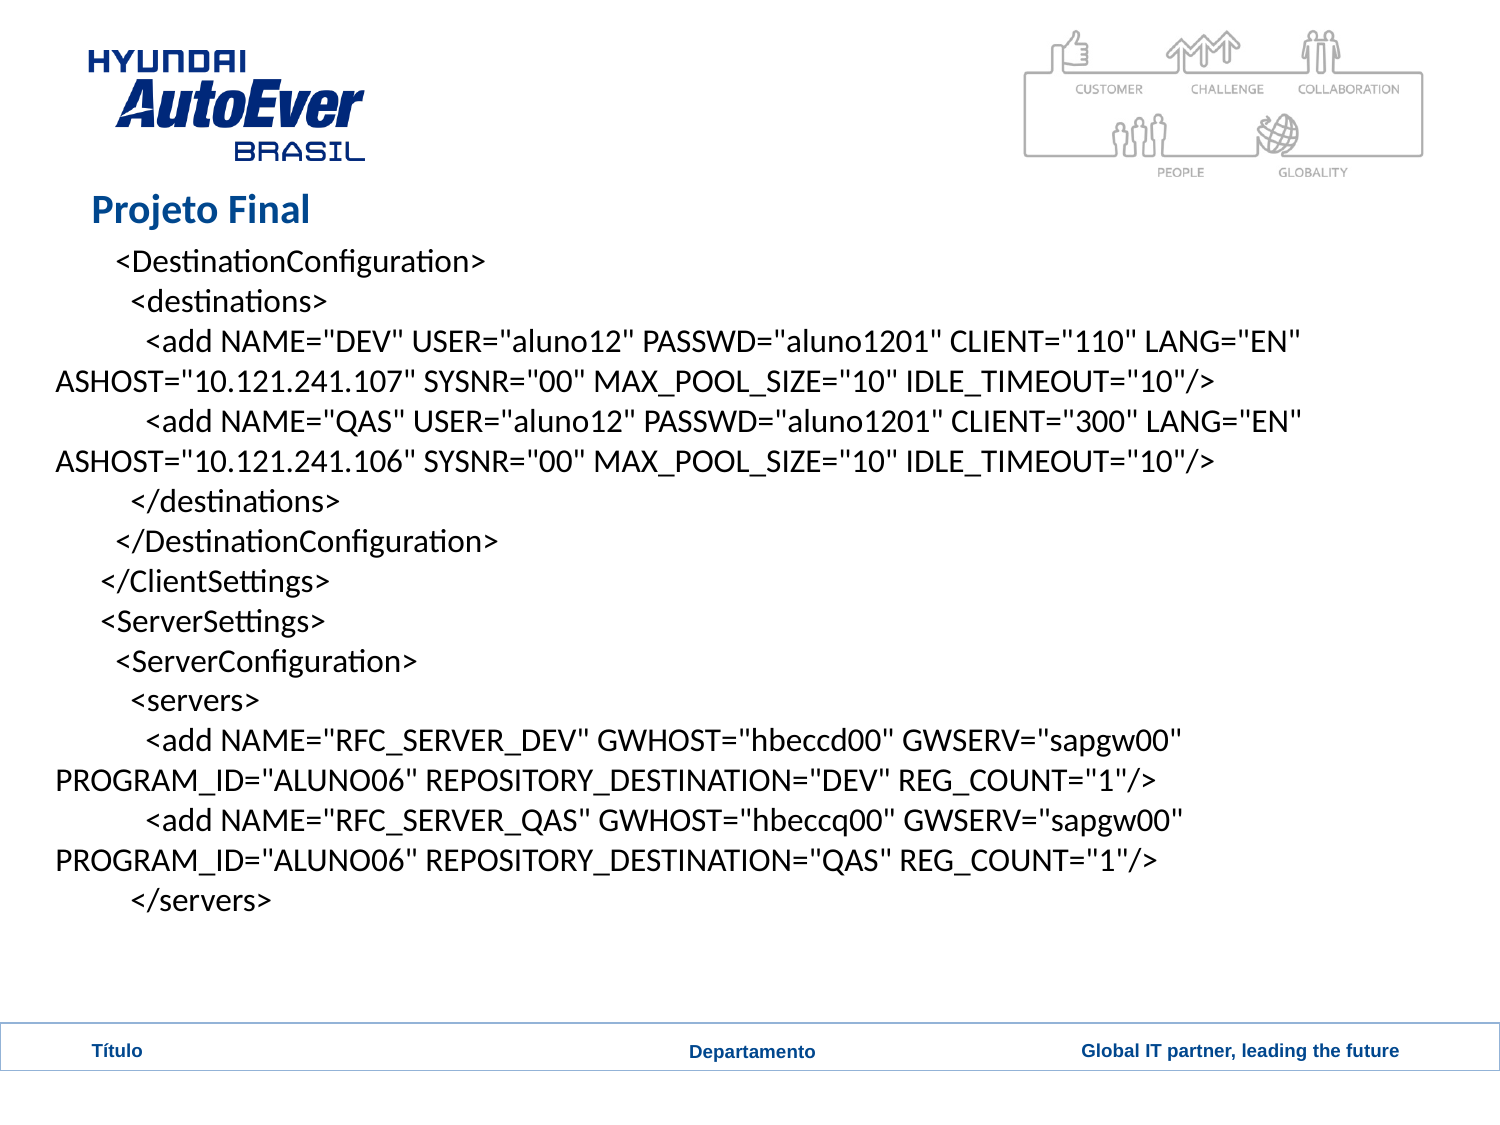

# Projeto Final
        <DestinationConfiguration>
          <destinations>
            <add NAME="DEV" USER="aluno12" PASSWD="aluno1201" CLIENT="110" LANG="EN" ASHOST="10.121.241.107" SYSNR="00" MAX_POOL_SIZE="10" IDLE_TIMEOUT="10"/>
            <add NAME="QAS" USER="aluno12" PASSWD="aluno1201" CLIENT="300" LANG="EN" ASHOST="10.121.241.106" SYSNR="00" MAX_POOL_SIZE="10" IDLE_TIMEOUT="10"/>
          </destinations>
        </DestinationConfiguration>
      </ClientSettings>
      <ServerSettings>
        <ServerConfiguration>
          <servers>
            <add NAME="RFC_SERVER_DEV" GWHOST="hbeccd00" GWSERV="sapgw00" PROGRAM_ID="ALUNO06" REPOSITORY_DESTINATION="DEV" REG_COUNT="1"/>
            <add NAME="RFC_SERVER_QAS" GWHOST="hbeccq00" GWSERV="sapgw00" PROGRAM_ID="ALUNO06" REPOSITORY_DESTINATION="QAS" REG_COUNT="1"/>
          </servers>